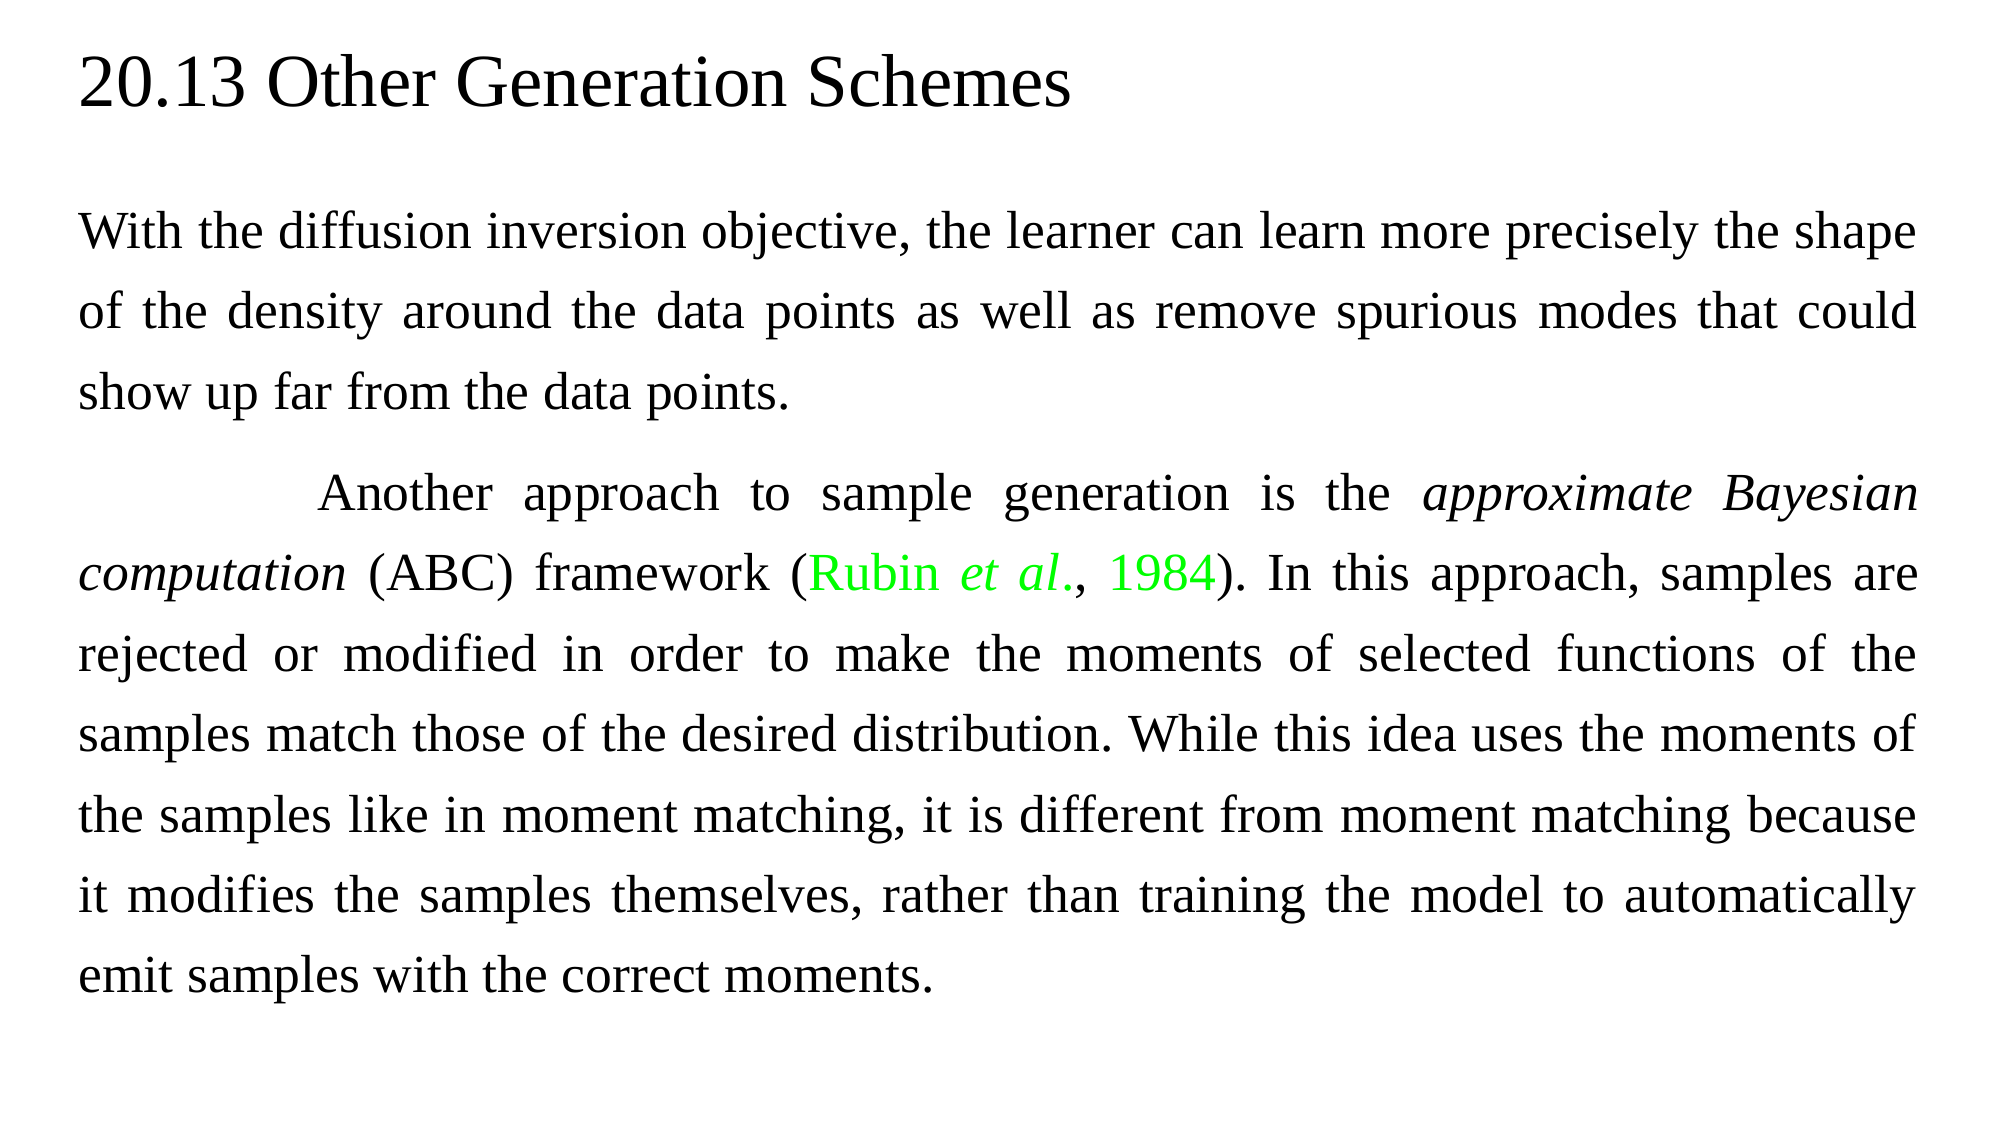

# 20.13 Other Generation Schemes
With the diffusion inversion objective, the learner can learn more precisely the shape of the density around the data points as well as remove spurious modes that could show up far from the data points.
        Another approach to sample generation is the approximate Bayesian computation (ABC) framework (Rubin et al., 1984). In this approach, samples are rejected or modified in order to make the moments of selected functions of the samples match those of the desired distribution. While this idea uses the moments of the samples like in moment matching, it is different from moment matching because it modifies the samples themselves, rather than training the model to automatically emit samples with the correct moments.